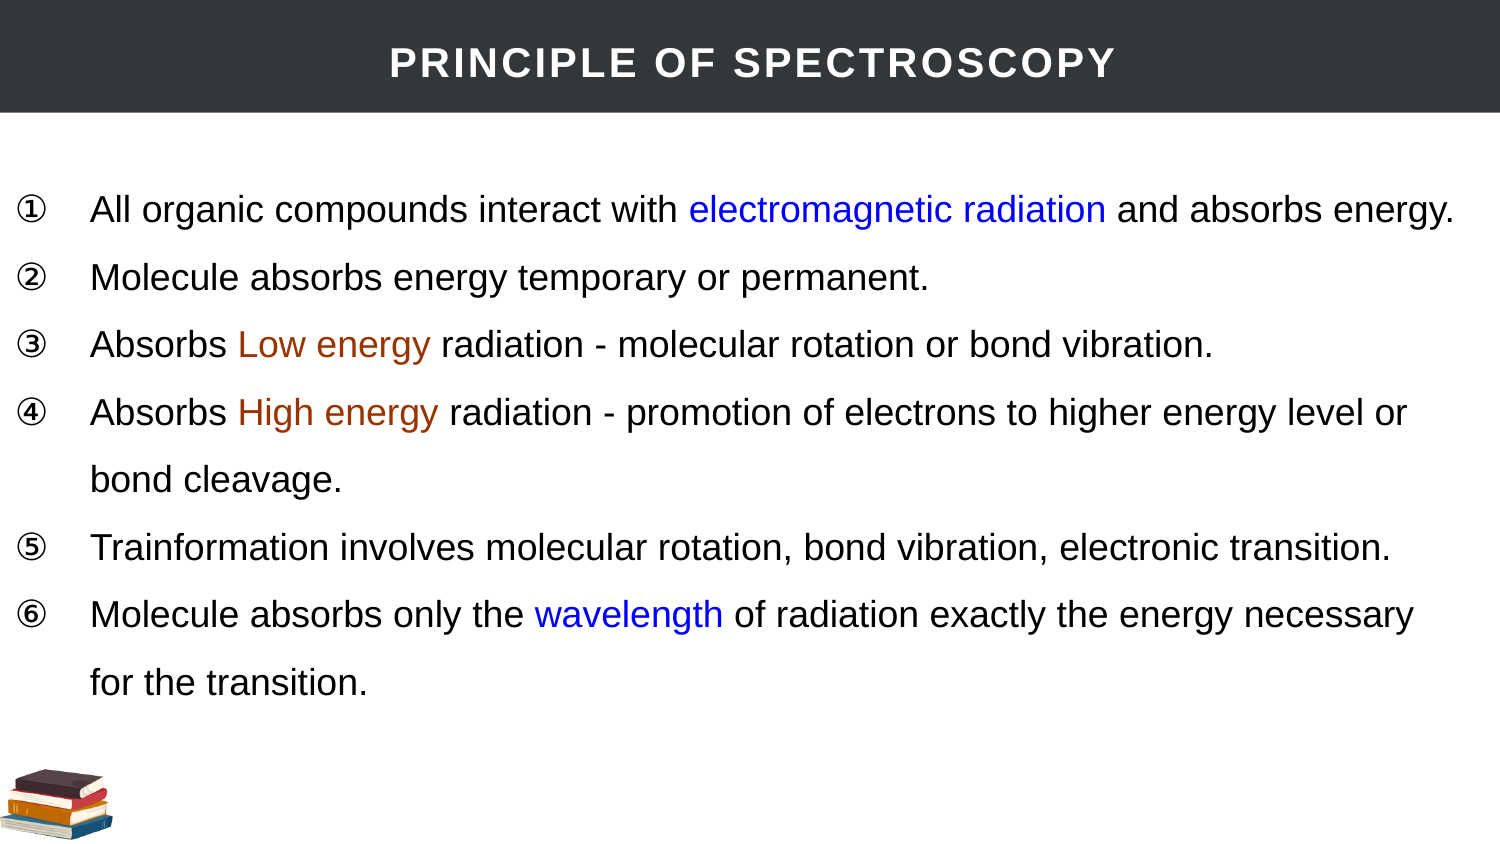

# PRINCIPLE OF SPECTROSCOPY
All organic compounds interact with electromagnetic radiation and absorbs energy.
Molecule absorbs energy temporary or permanent.
Absorbs Low energy radiation - molecular rotation or bond vibration.
Absorbs High energy radiation - promotion of electrons to higher energy level or bond cleavage.
Trainformation involves molecular rotation, bond vibration, electronic transition.
Molecule absorbs only the wavelength of radiation exactly the energy necessary for the transition.